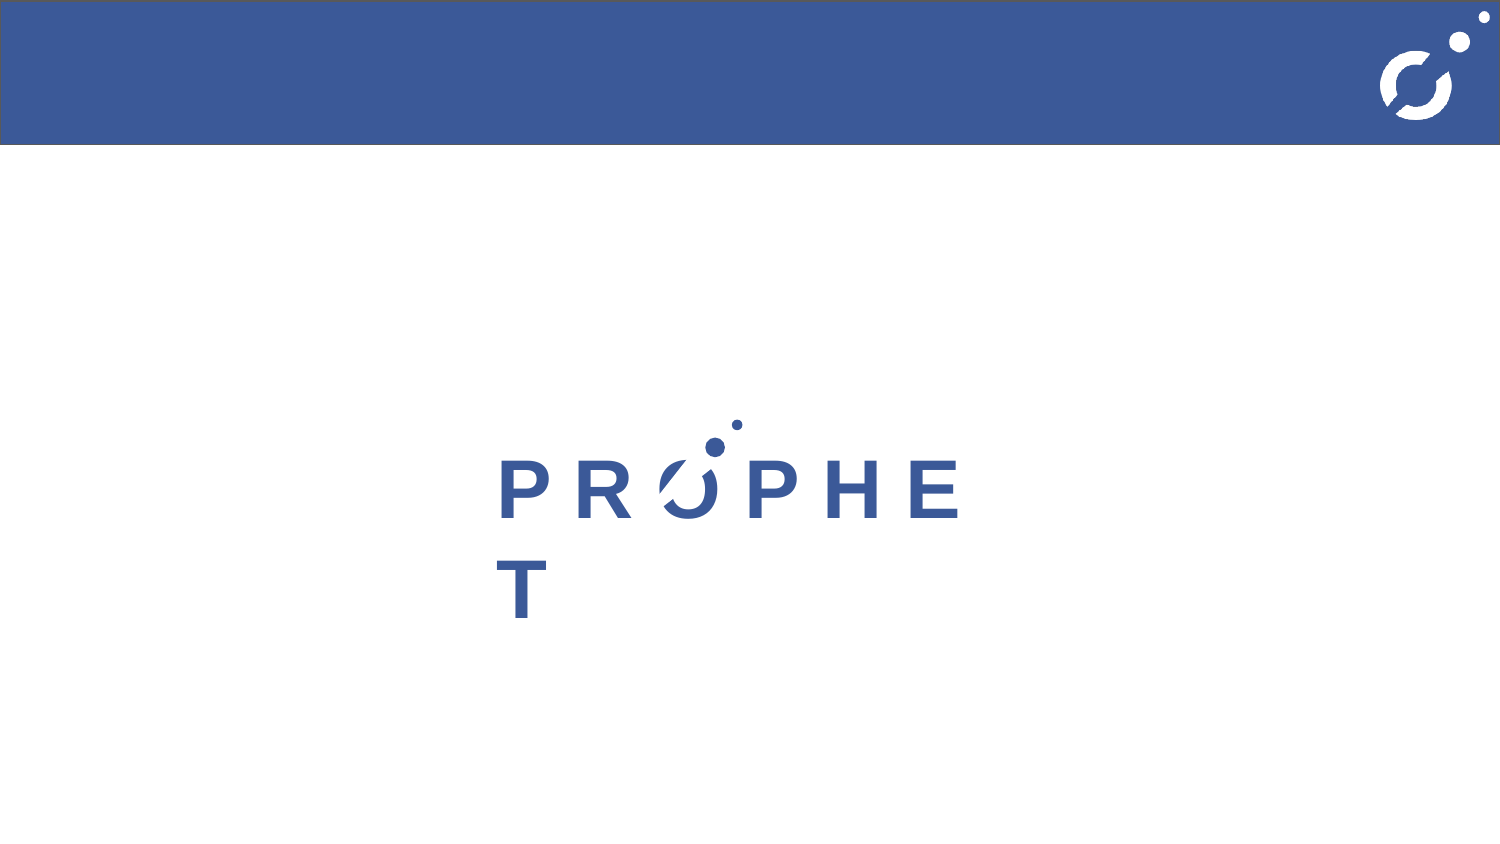

#

P R O P H E T